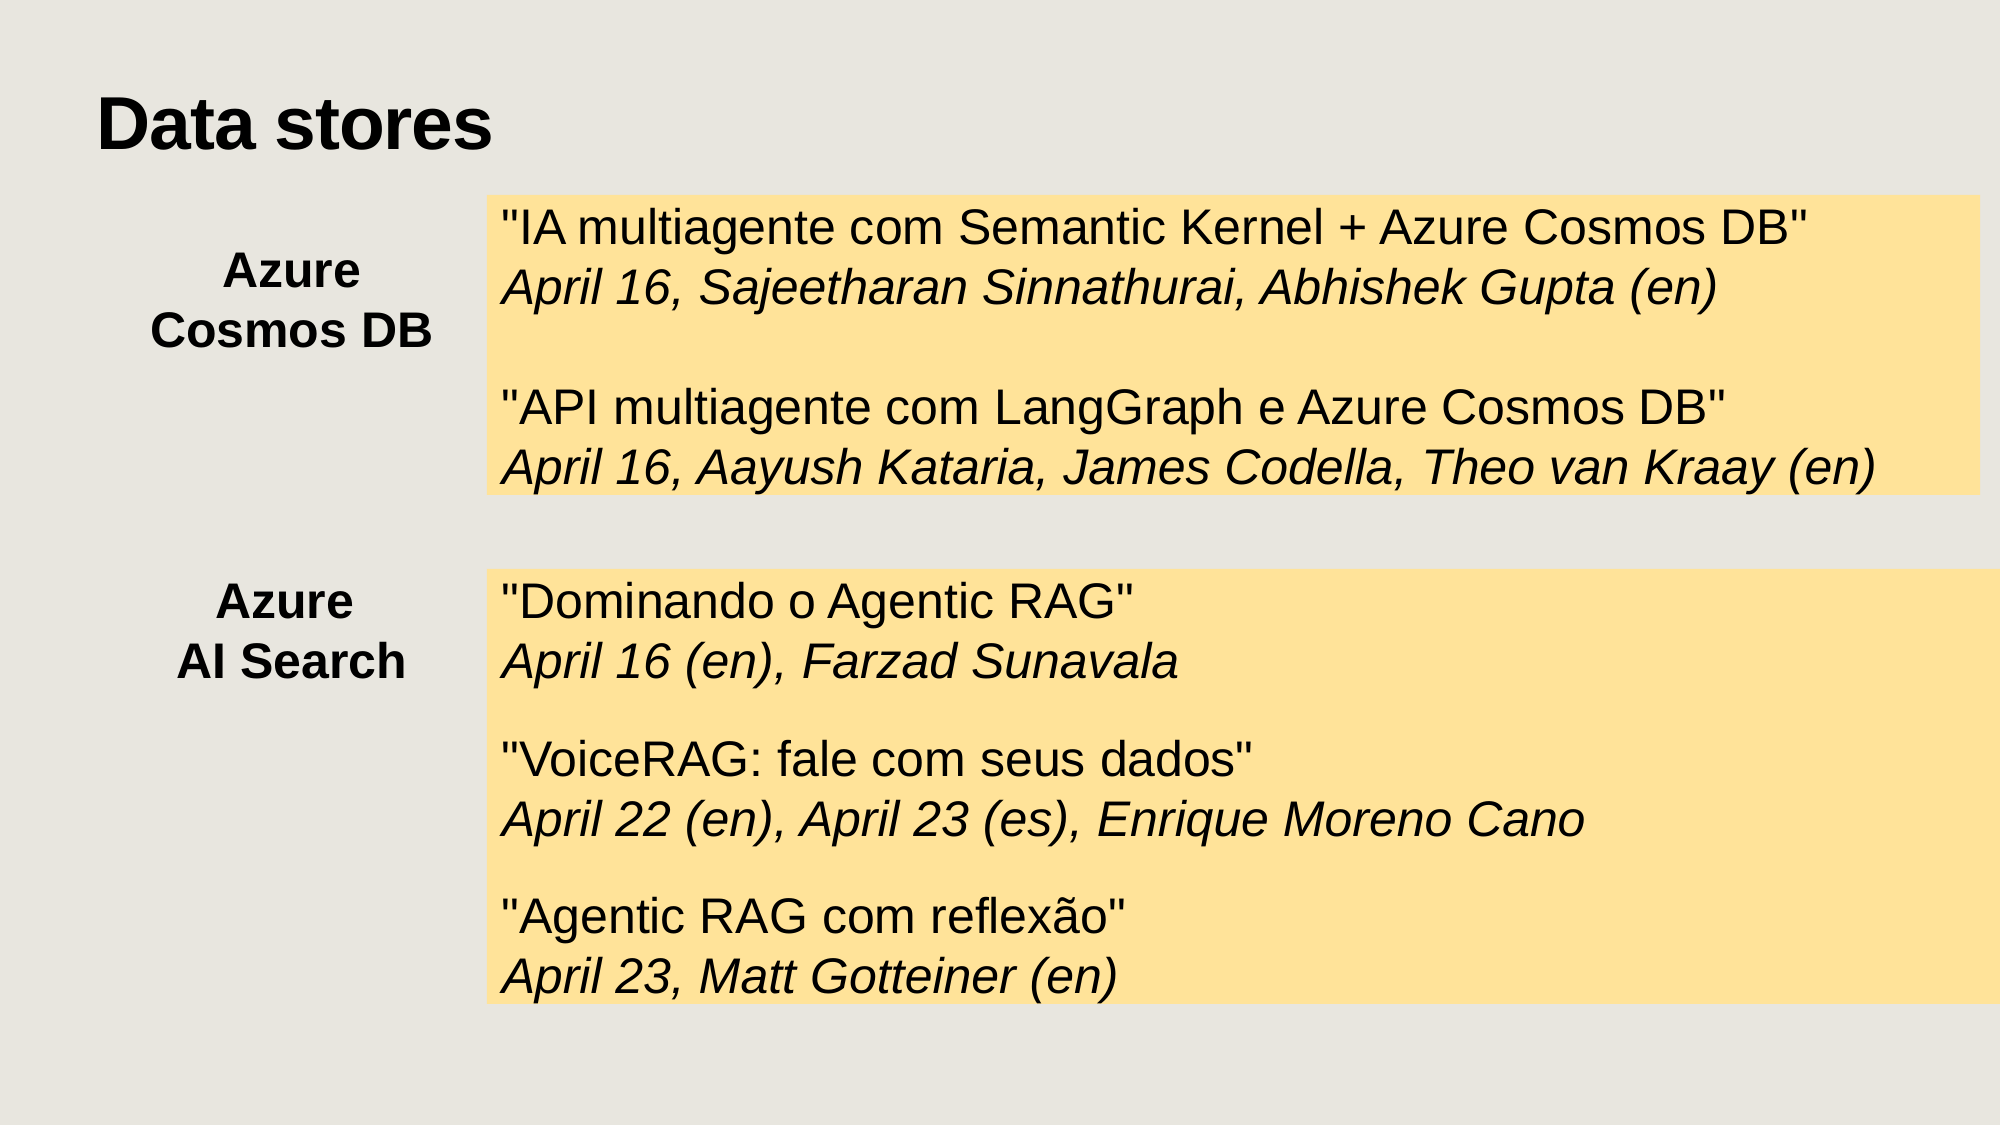

# Data stores
"IA multiagente com Semantic Kernel + Azure Cosmos DB"
April 16, Sajeetharan Sinnathurai, Abhishek Gupta (en)
"API multiagente com LangGraph e Azure Cosmos DB"
April 16, Aayush Kataria, James Codella, Theo van Kraay (en)
Azure
Cosmos DB
Azure
AI Search
"Dominando o Agentic RAG"
April 16 (en), Farzad Sunavala
"VoiceRAG: fale com seus dados"
April 22 (en), April 23 (es), Enrique Moreno Cano
"Agentic RAG com reflexão"
April 23, Matt Gotteiner (en)